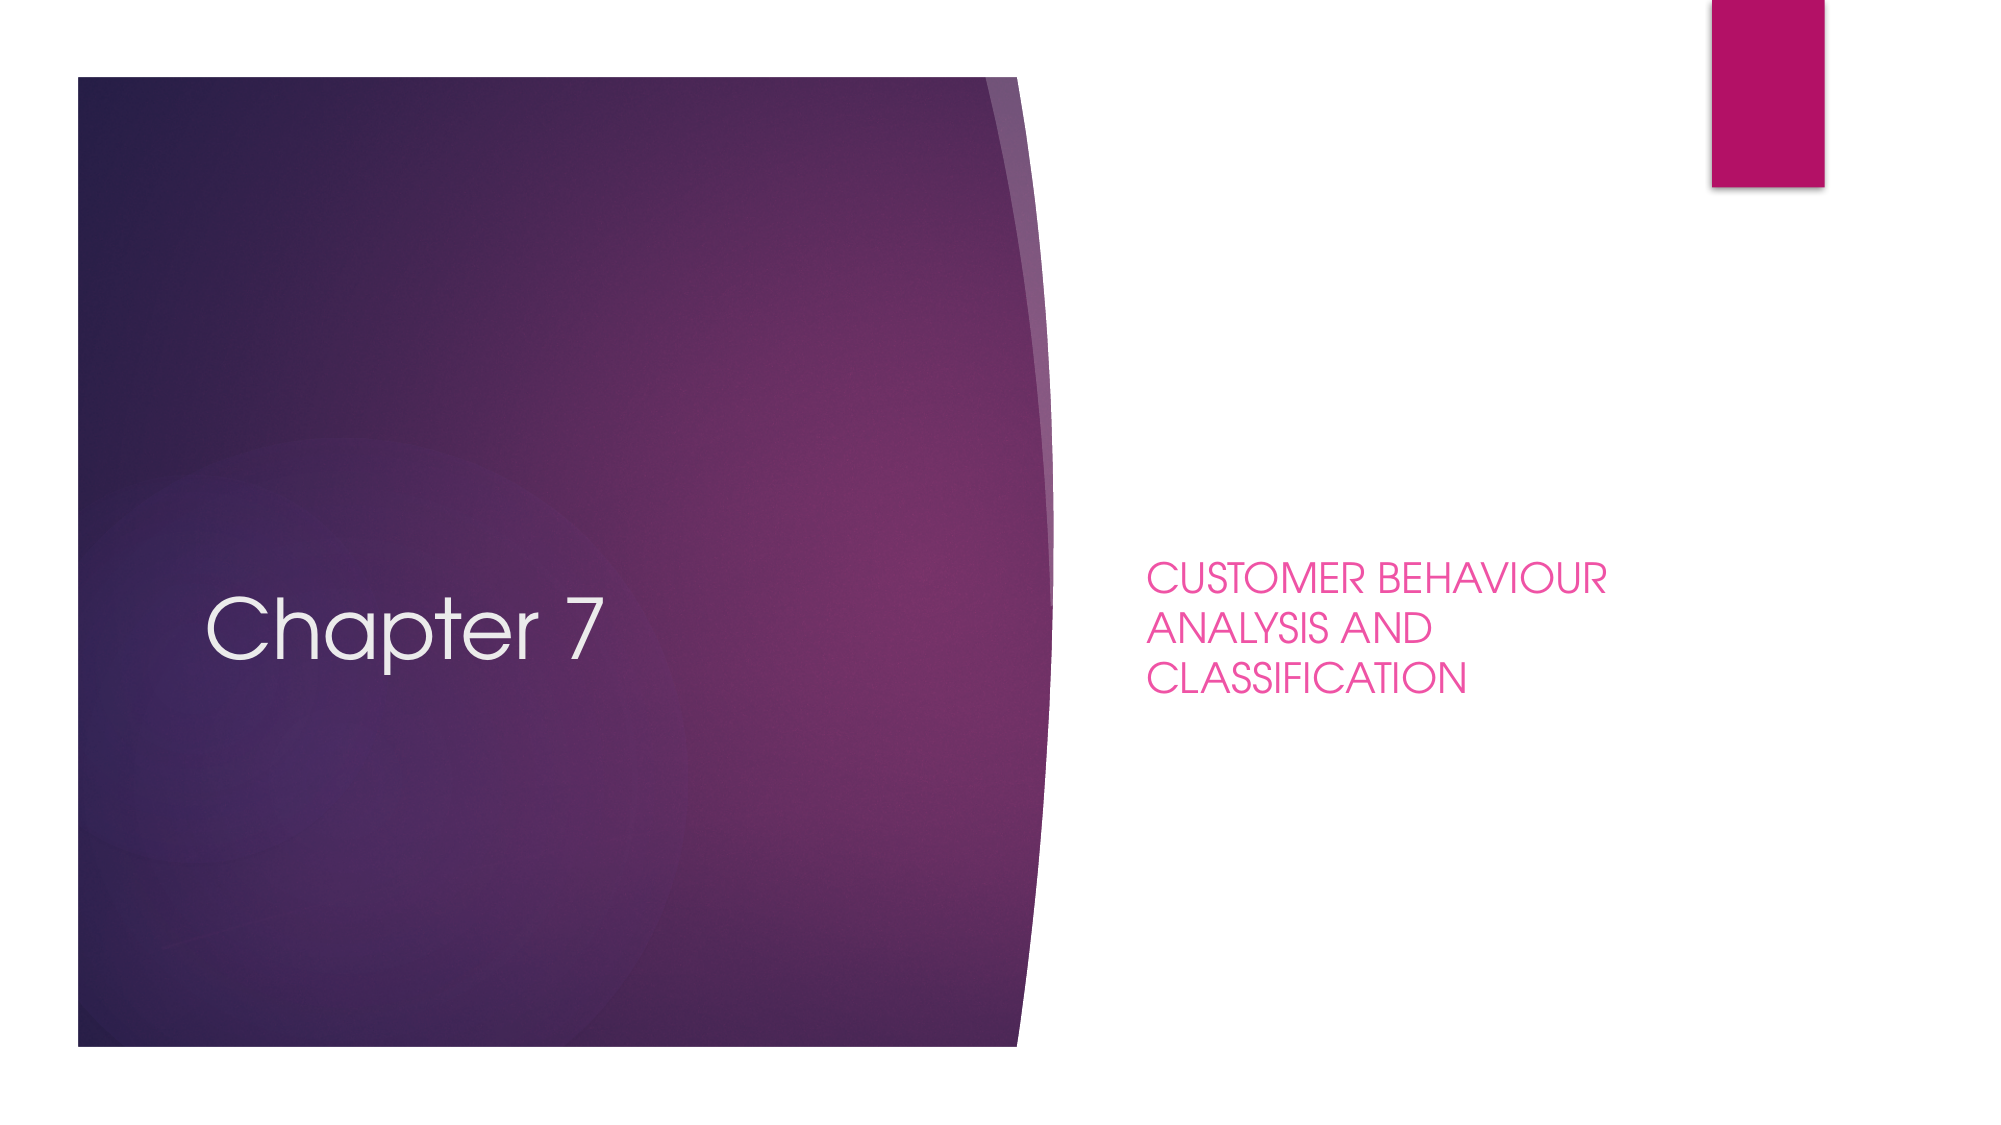

Customer behaviour analysis and classification
# Chapter 7